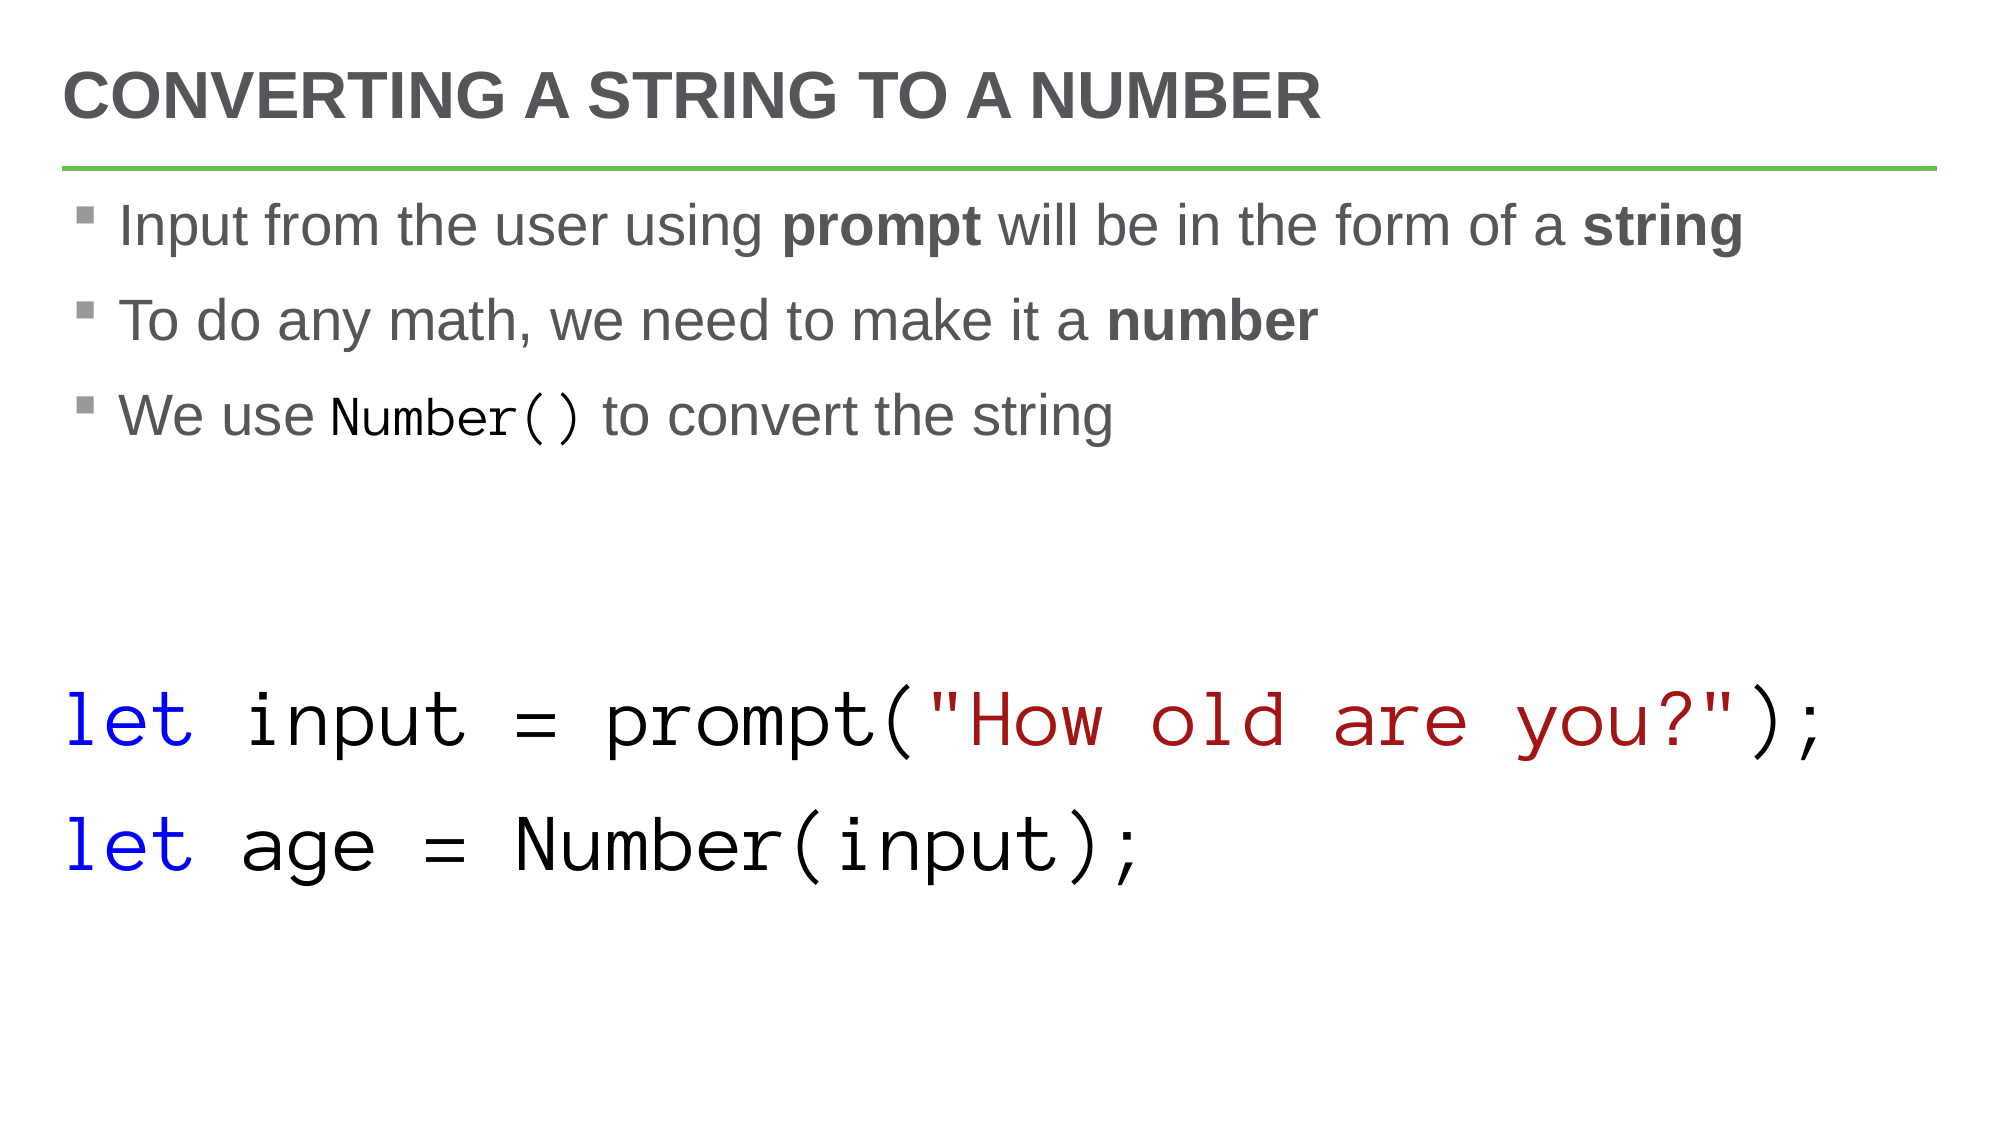

# Converting a string to a number
Input from the user using prompt will be in the form of a string
To do any math, we need to make it a number
We use Number() to convert the string

let input = prompt("How old are you?");
let age = Number(input);